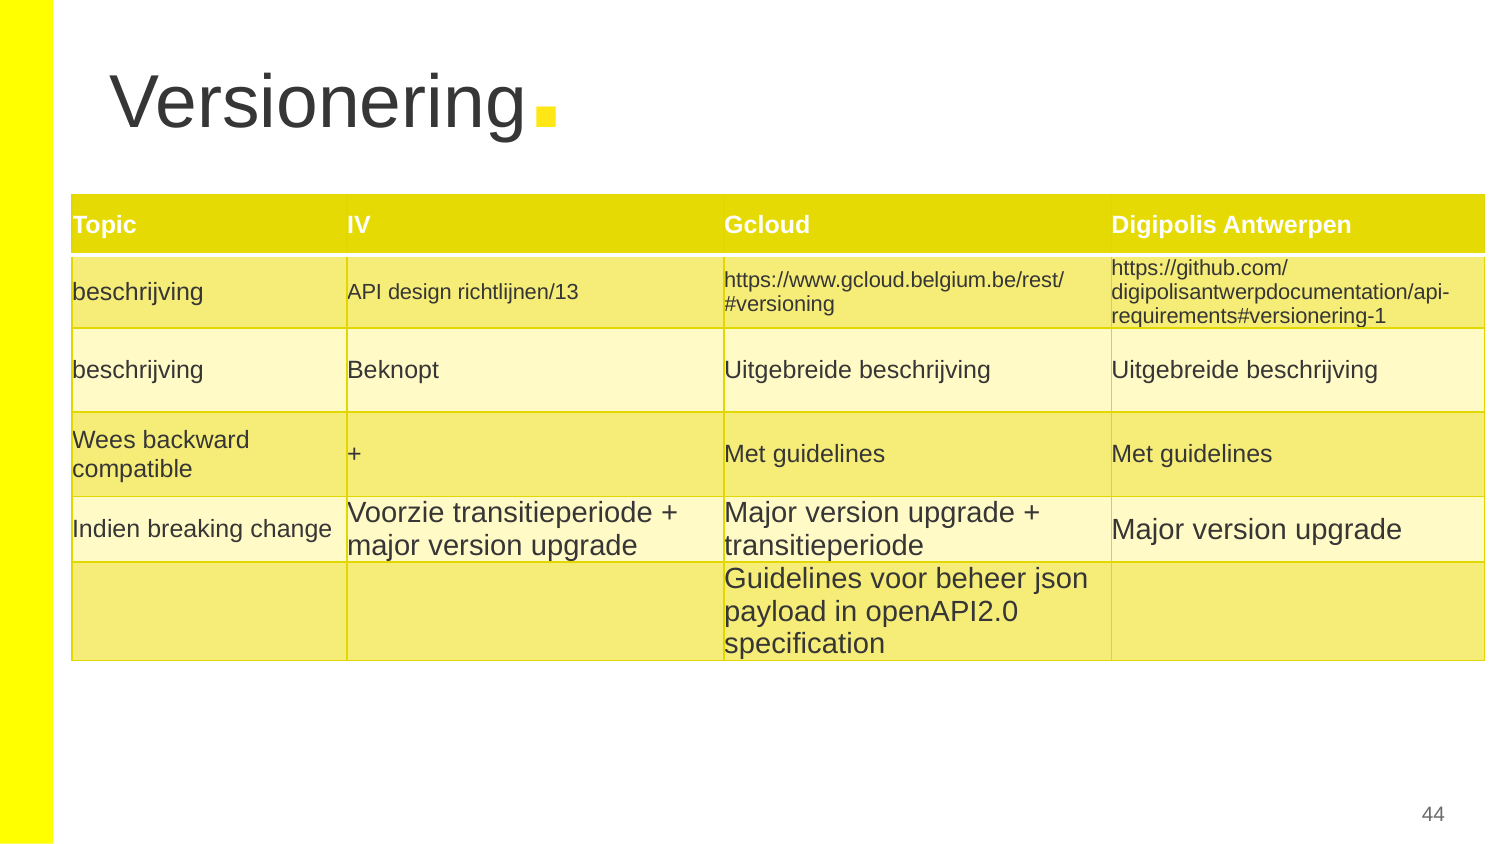

Versionering.

| Topic | IV | Gcloud | Digipolis Antwerpen |
| --- | --- | --- | --- |
| beschrijving | API design richtlijnen/13 | https://www.gcloud.belgium.be/rest/#versioning | https://github.com/digipolisantwerpdocumentation/api-requirements#versionering-1 |
| beschrijving | Beknopt | Uitgebreide beschrijving | Uitgebreide beschrijving |
| Wees backward compatible | + | Met guidelines | Met guidelines |
| Indien breaking change | Voorzie transitieperiode + major version upgrade | Major version upgrade + transitieperiode | Major version upgrade |
|  |  | Guidelines voor beheer json payload in openAPI2.0 specification |  |
44